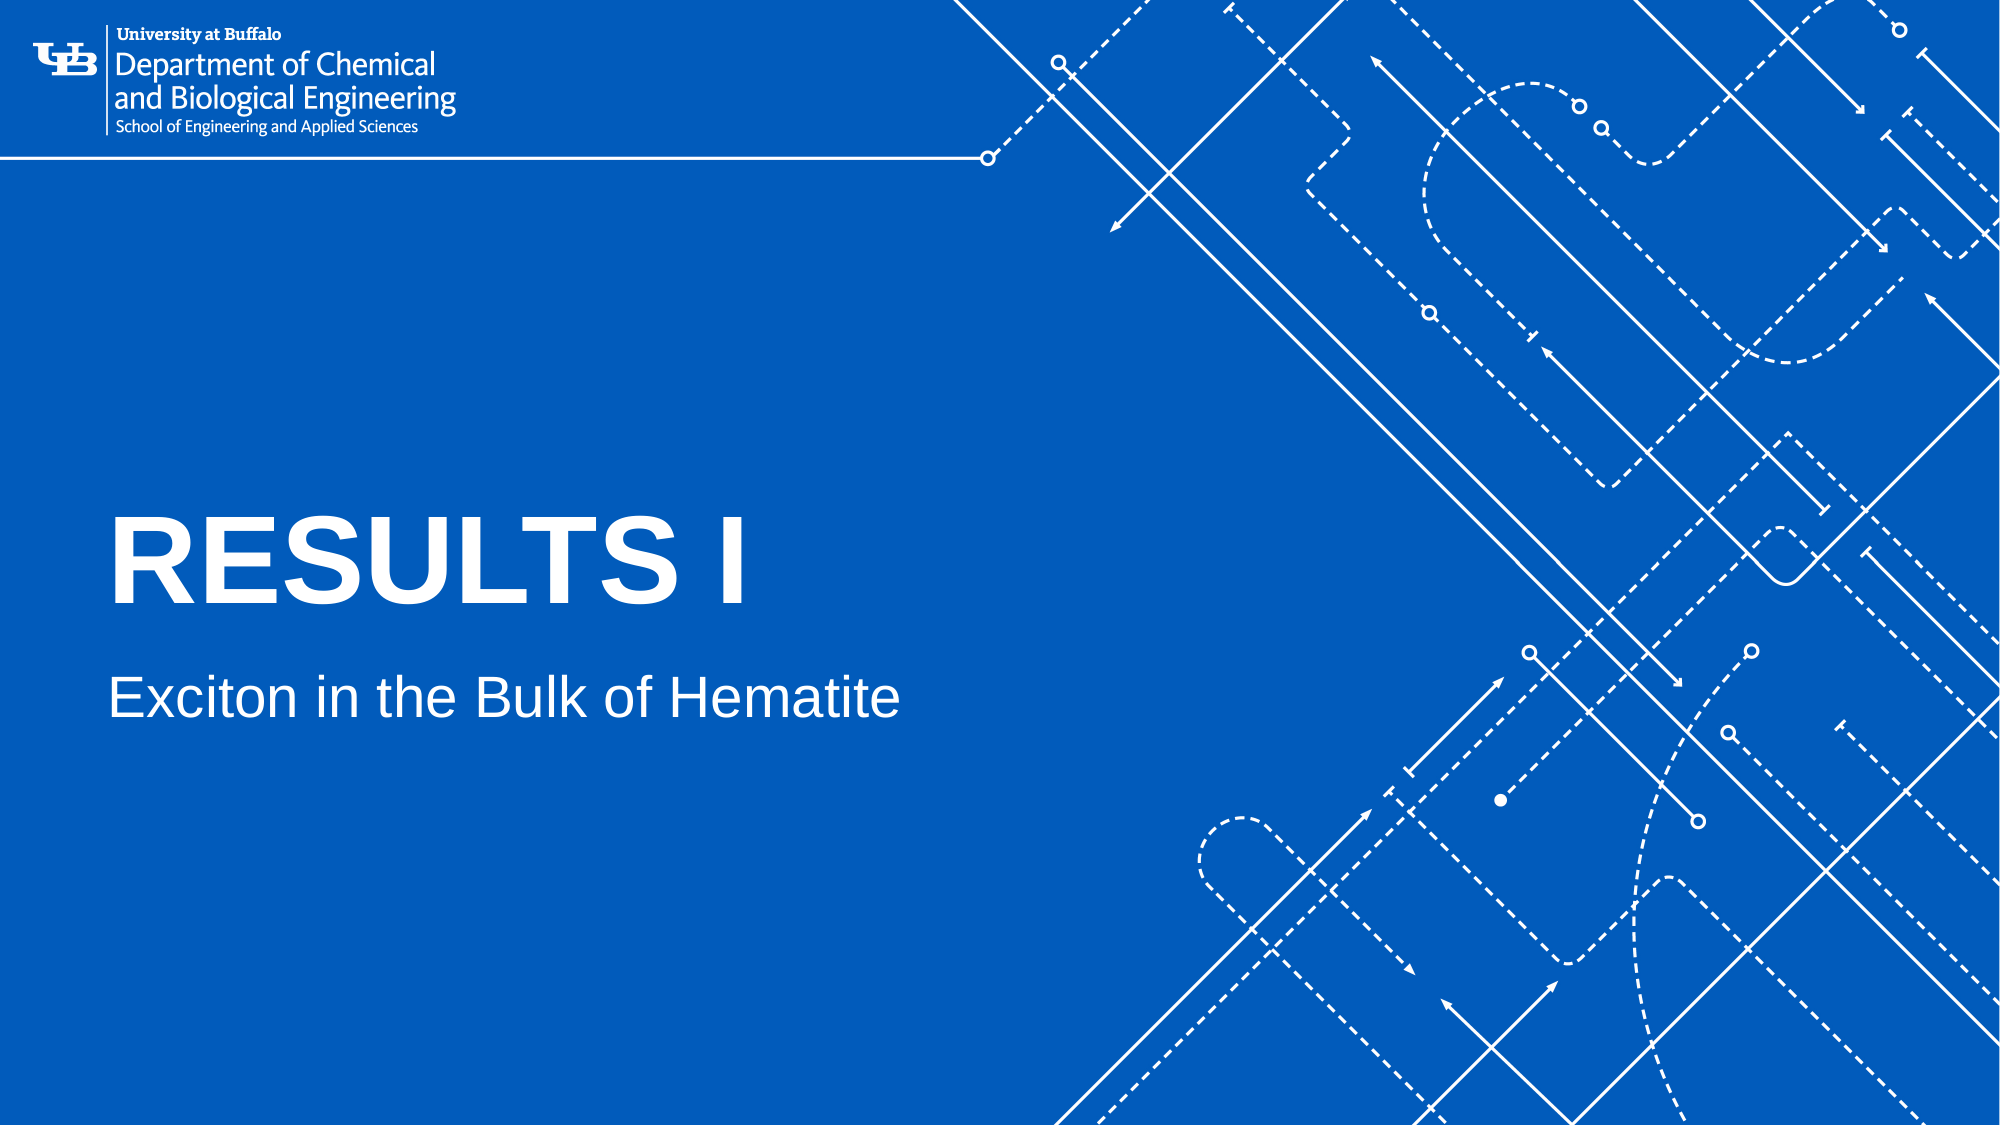

# Results I
Exciton in the Bulk of Hematite